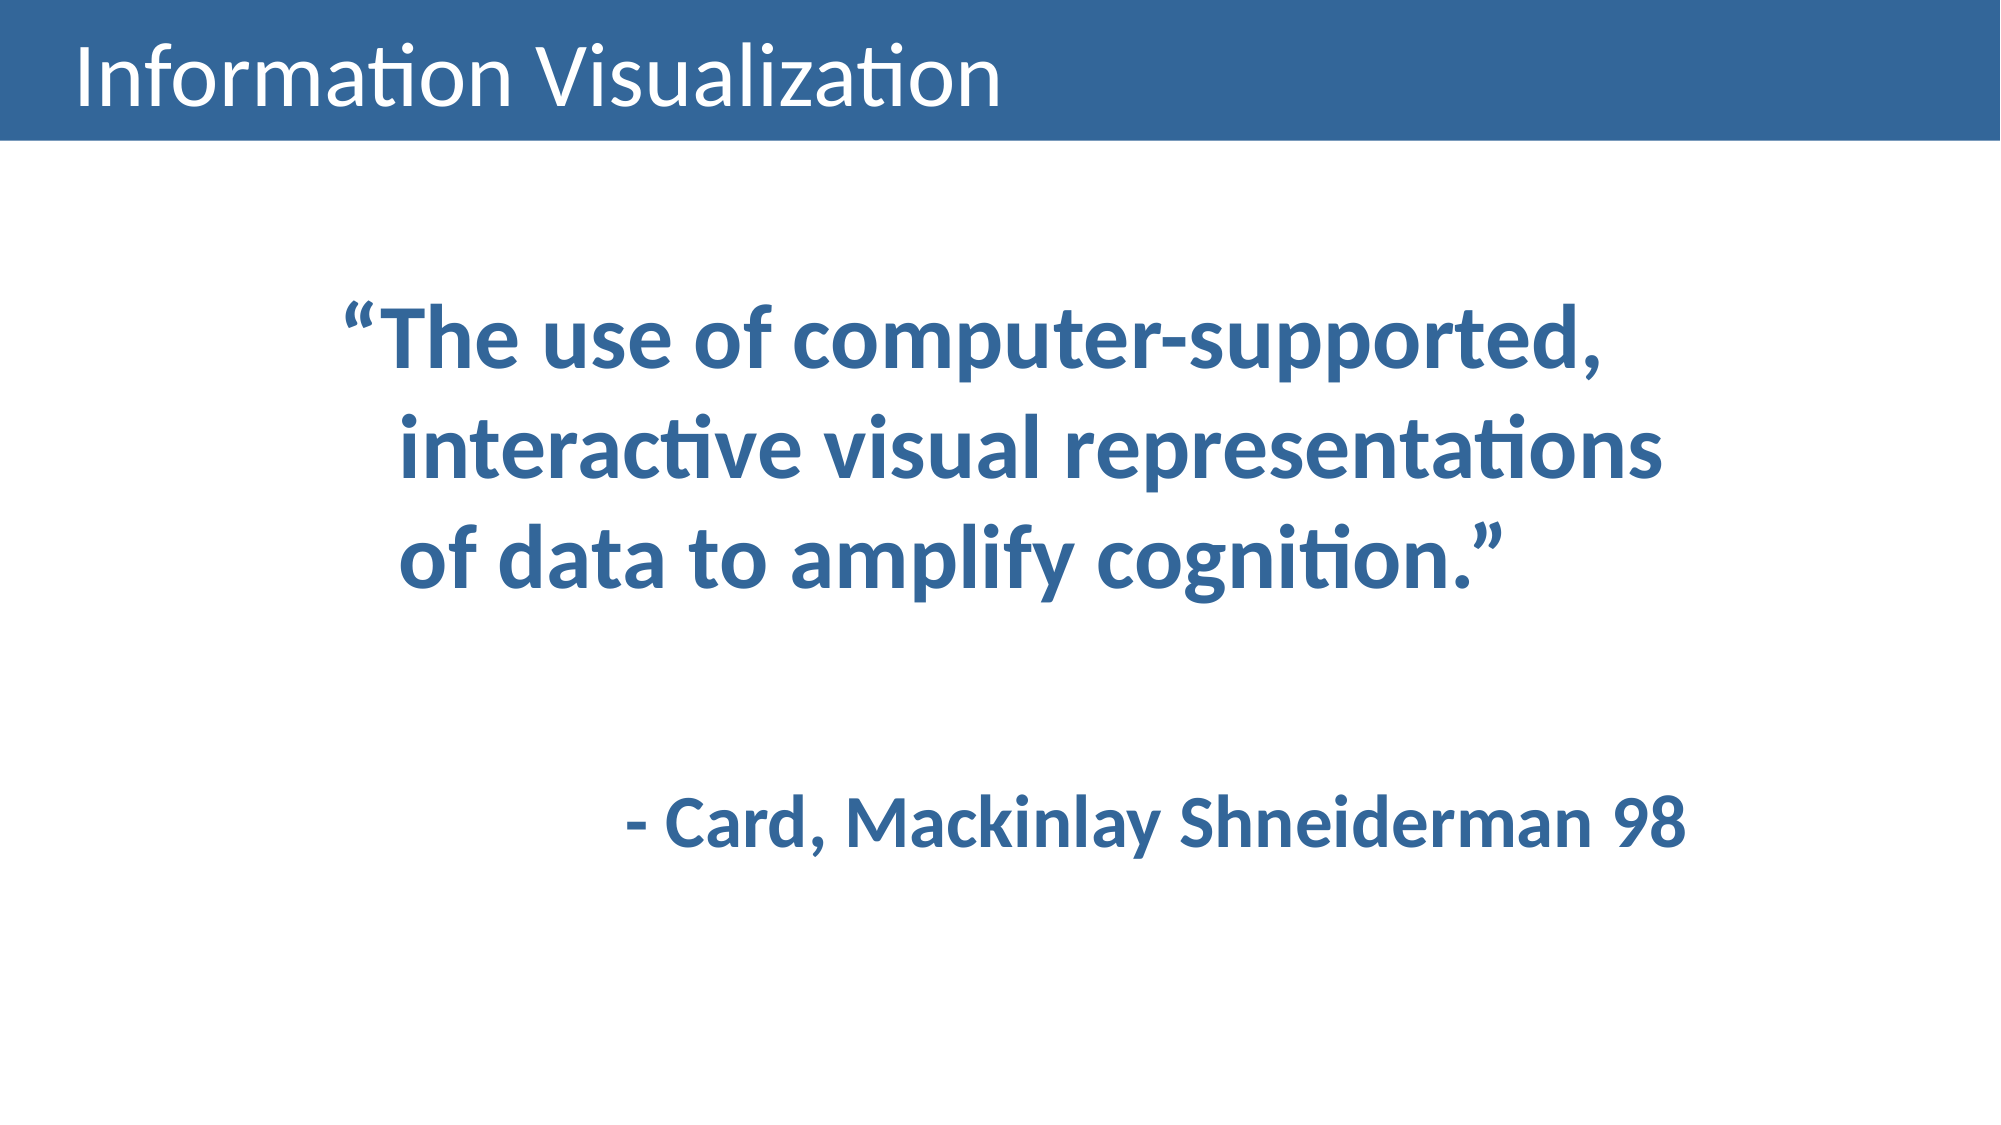

# Information Visualization
“The use of computer-supported, interactive visual representations of data to amplify cognition.”

- Card, Mackinlay Shneiderman 98